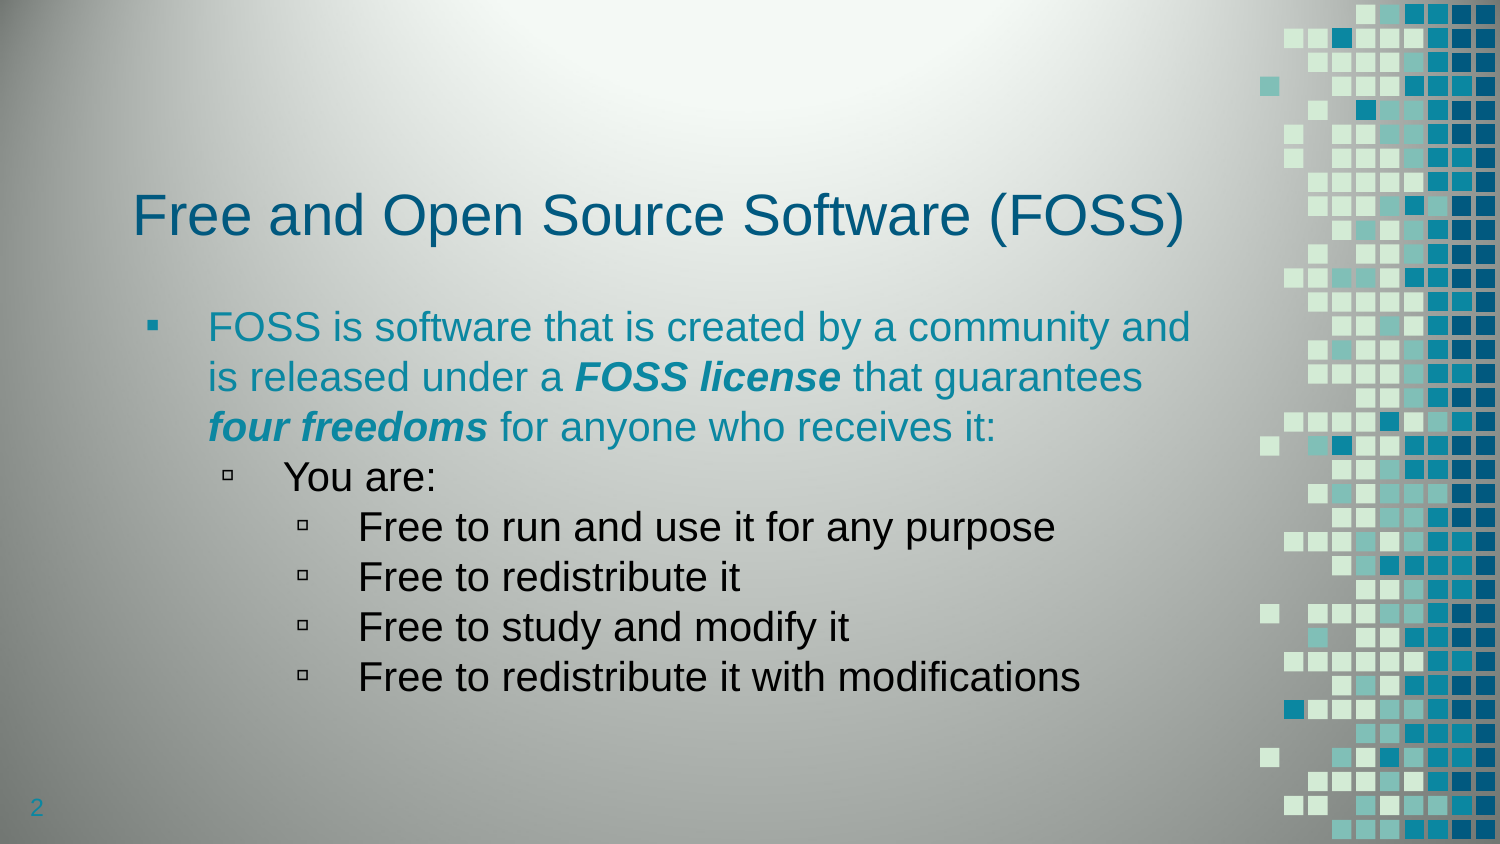

# Free and Open Source Software (FOSS)
FOSS is software that is created by a community and is released under a FOSS license that guarantees four freedoms for anyone who receives it:
You are:
Free to run and use it for any purpose
Free to redistribute it
Free to study and modify it
Free to redistribute it with modifications

2